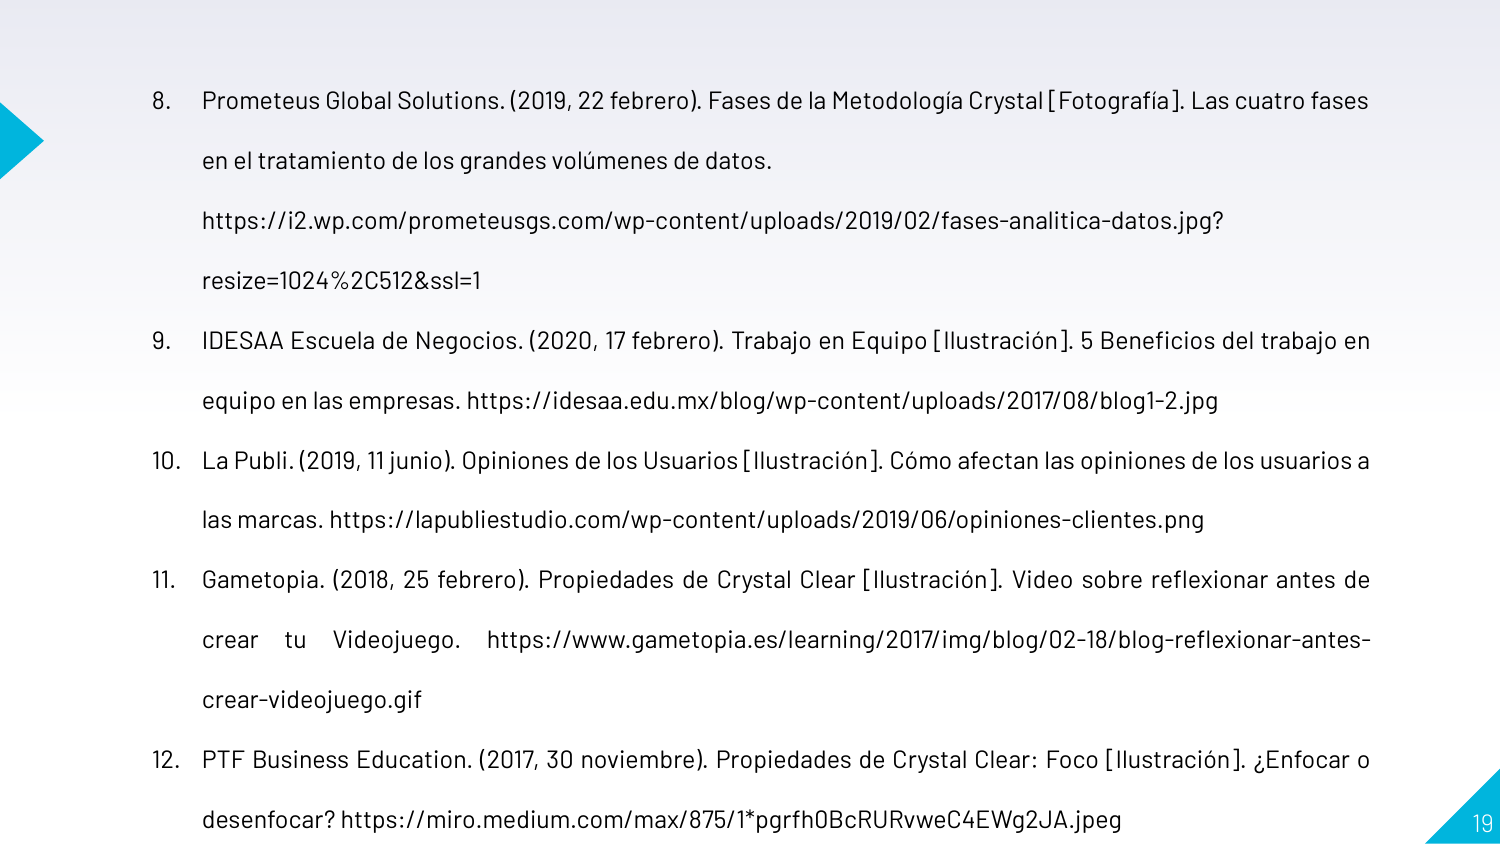

Prometeus Global Solutions. (2019, 22 febrero). Fases de la Metodología Crystal [Fotografía]. Las cuatro fases en el tratamiento de los grandes volúmenes de datos. https://i2.wp.com/prometeusgs.com/wp-content/uploads/2019/02/fases-analitica-datos.jpg?resize=1024%2C512&ssl=1
IDESAA Escuela de Negocios. (2020, 17 febrero). Trabajo en Equipo [Ilustración]. 5 Beneficios del trabajo en equipo en las empresas. https://idesaa.edu.mx/blog/wp-content/uploads/2017/08/blog1-2.jpg
La Publi. (2019, 11 junio). Opiniones de los Usuarios [Ilustración]. Cómo afectan las opiniones de los usuarios a las marcas. https://lapubliestudio.com/wp-content/uploads/2019/06/opiniones-clientes.png
Gametopia. (2018, 25 febrero). Propiedades de Crystal Clear [Ilustración]. Video sobre reflexionar antes de crear tu Videojuego. https://www.gametopia.es/learning/2017/img/blog/02-18/blog-reflexionar-antes-crear-videojuego.gif
PTF Business Education. (2017, 30 noviembre). Propiedades de Crystal Clear: Foco [Ilustración]. ¿Enfocar o desenfocar? https://miro.medium.com/max/875/1*pgrfh0BcRURvweC4EWg2JA.jpeg
19